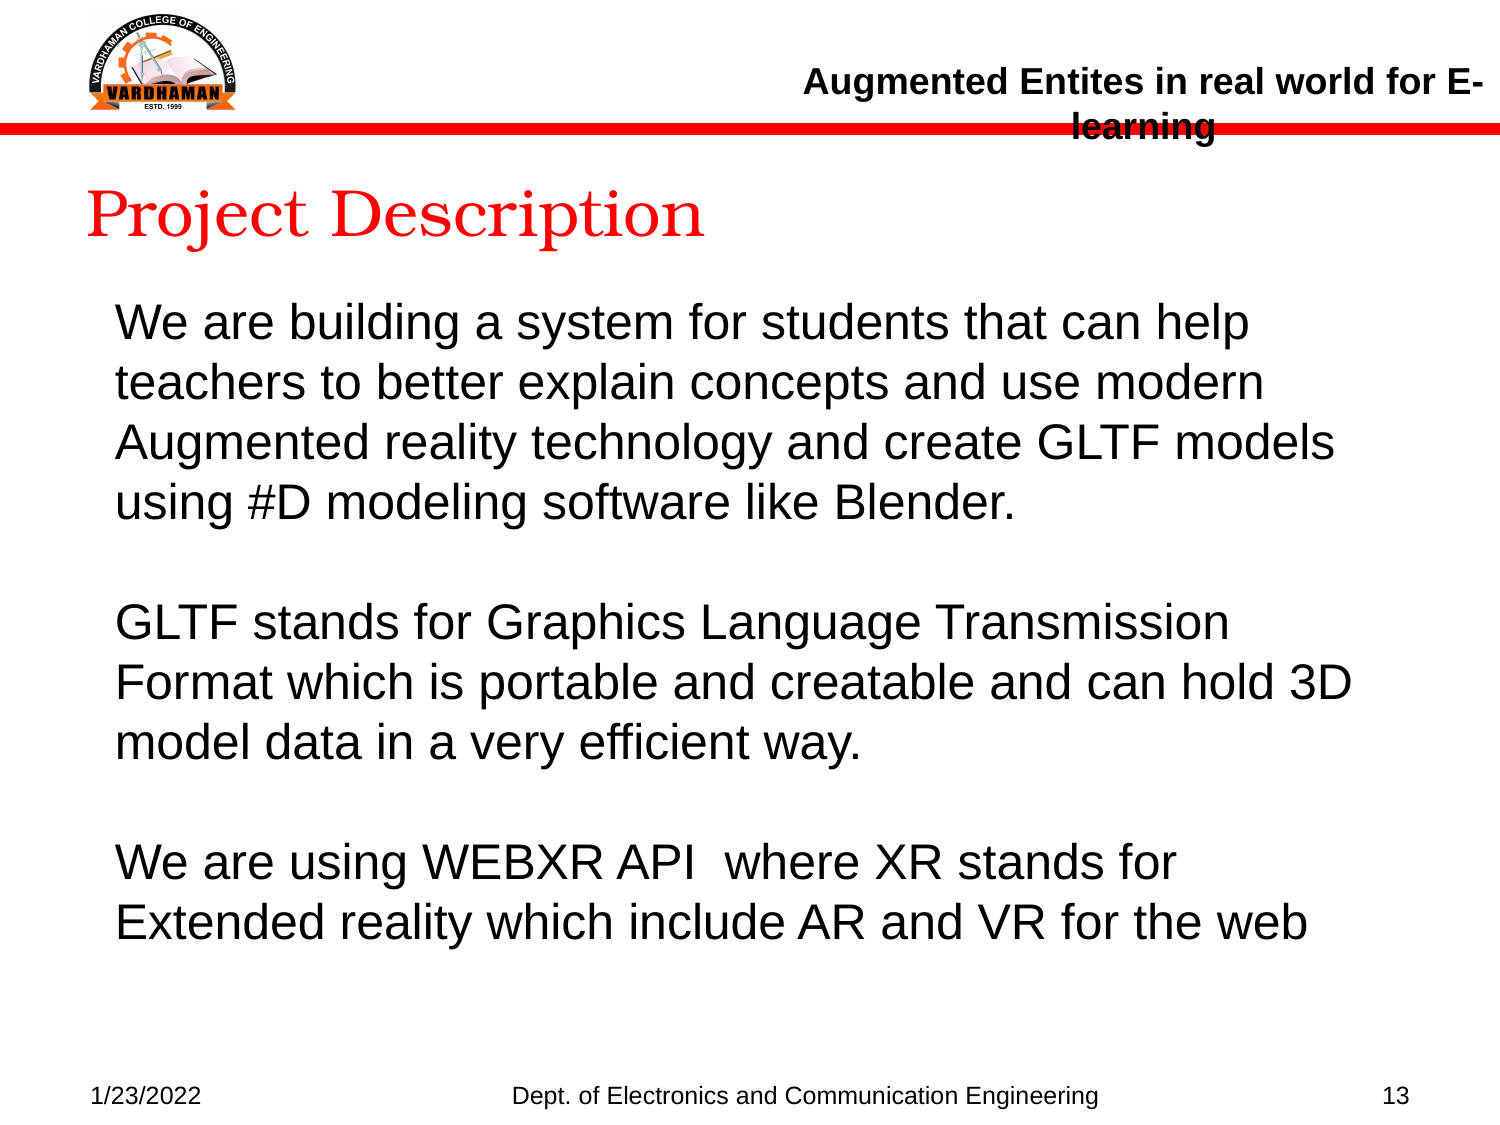

Augmented Entites in real world for E-learning
Project Description
We are building a system for students that can help teachers to better explain concepts and use modern Augmented reality technology and create GLTF models using #D modeling software like Blender.

GLTF stands for Graphics Language Transmission Format which is portable and creatable and can hold 3D model data in a very efficient way.

We are using WEBXR API  where XR stands for Extended reality which include AR and VR for the web
Dept. of Electronics and Communication Engineering
1/23/2022
13